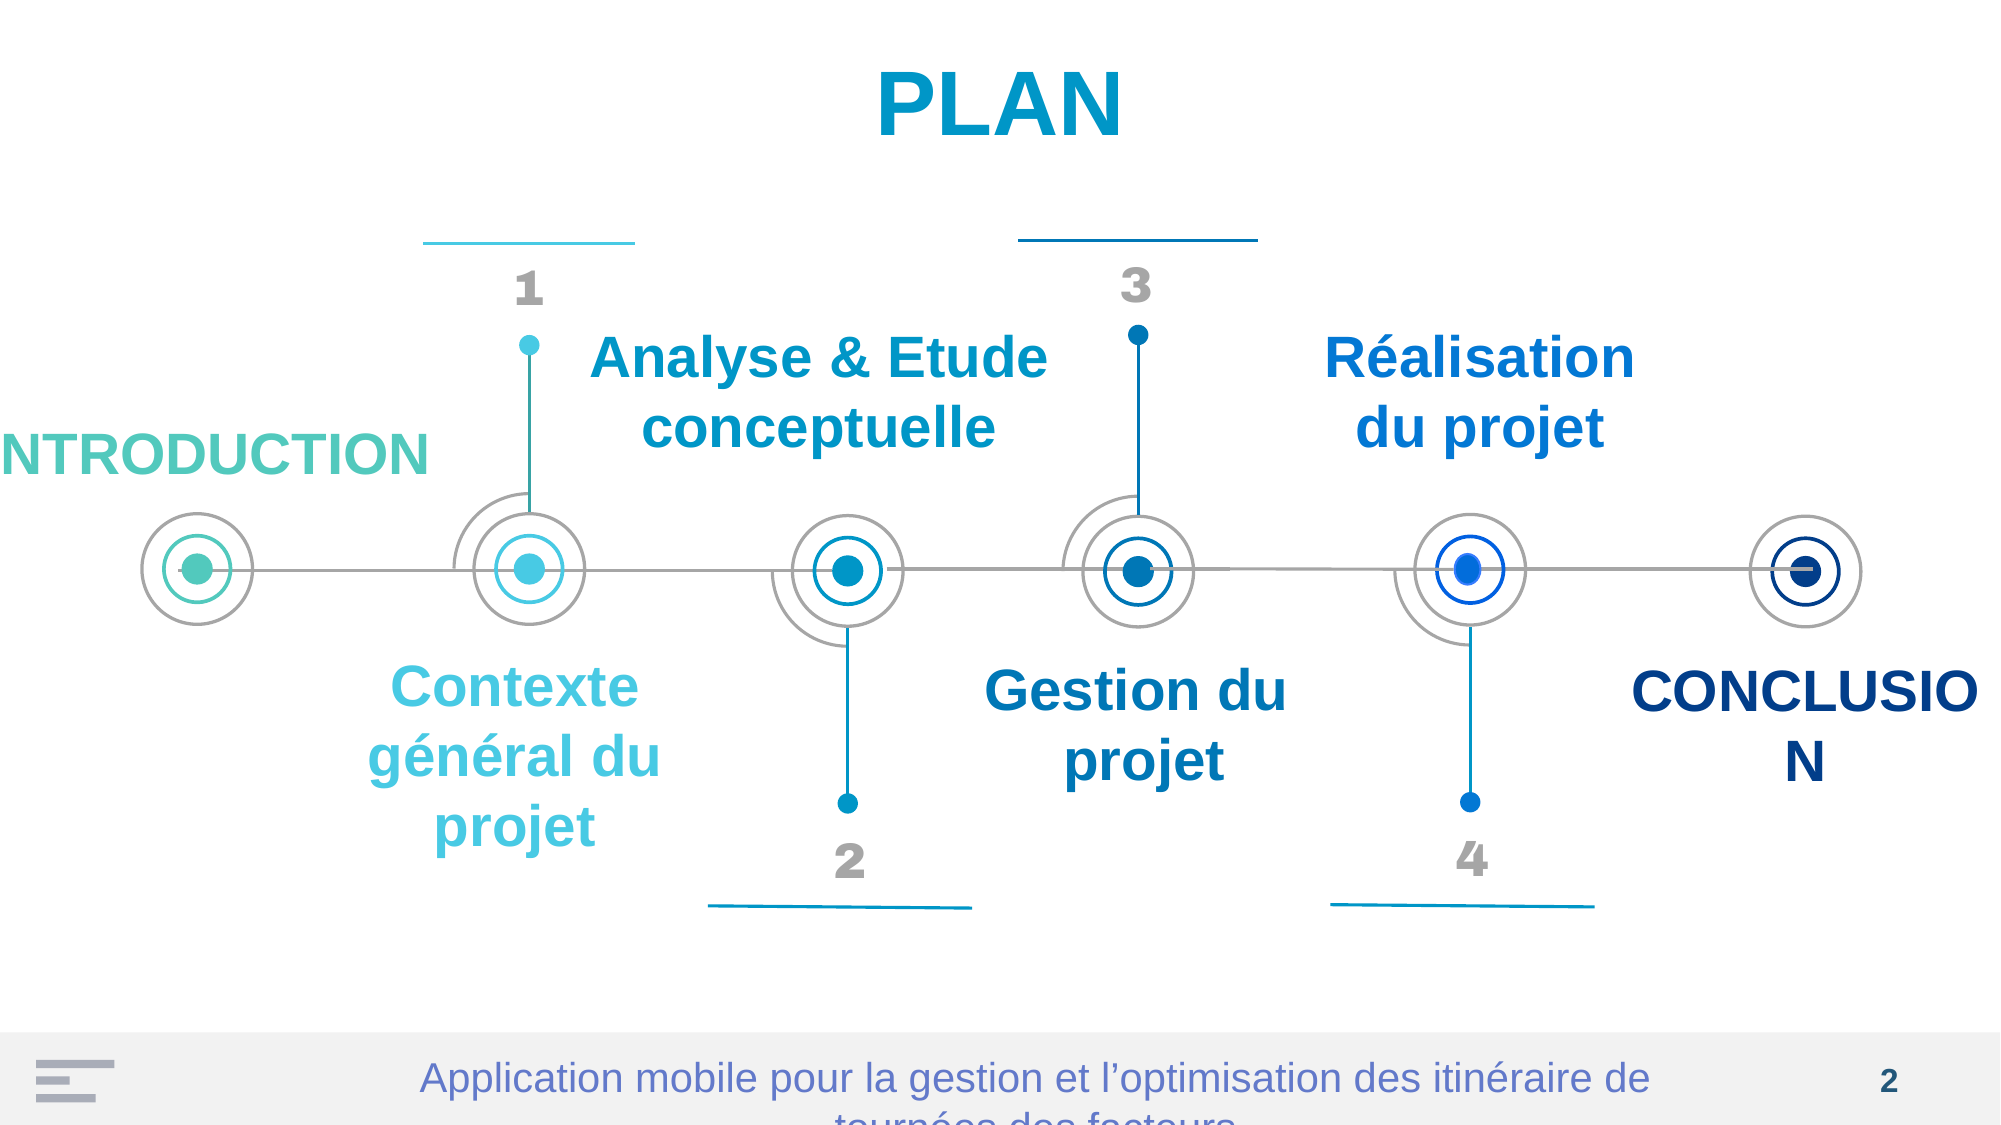

PLAN
3
1
Analyse & Etude conceptuelle
Réalisation du projet

INTRODUCTION

Contexte général du projet
Gestion du  projet
CONCLUSION

4
2

Application mobile pour la gestion et l’optimisation des itinéraire de tournées des facteurs